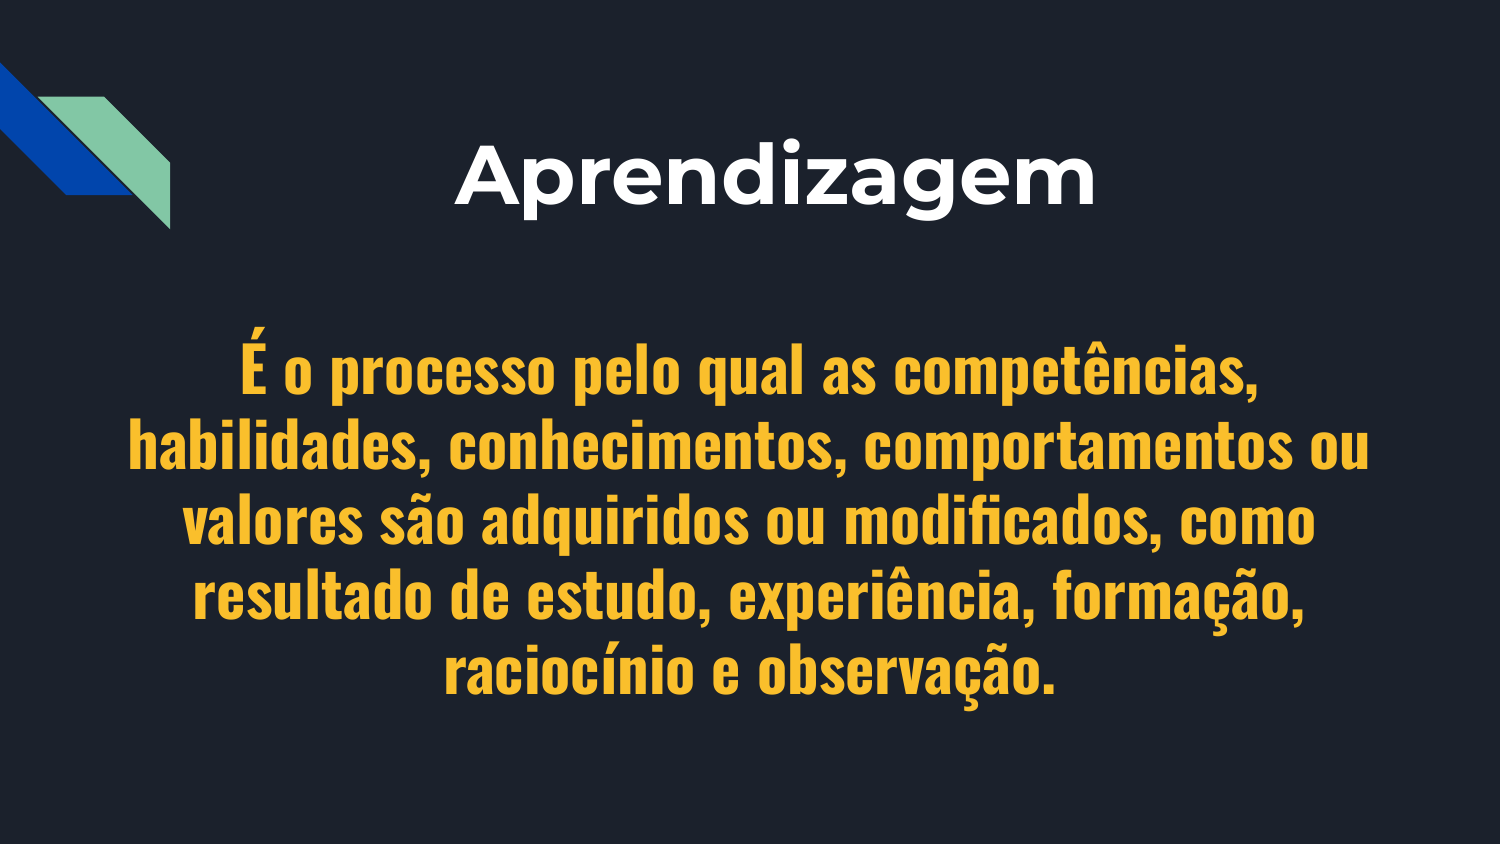

# Aprendizagem
É o processo pelo qual as competências, habilidades, conhecimentos, comportamentos ou valores são adquiridos ou modificados, como resultado de estudo, experiência, formação, raciocínio e observação.